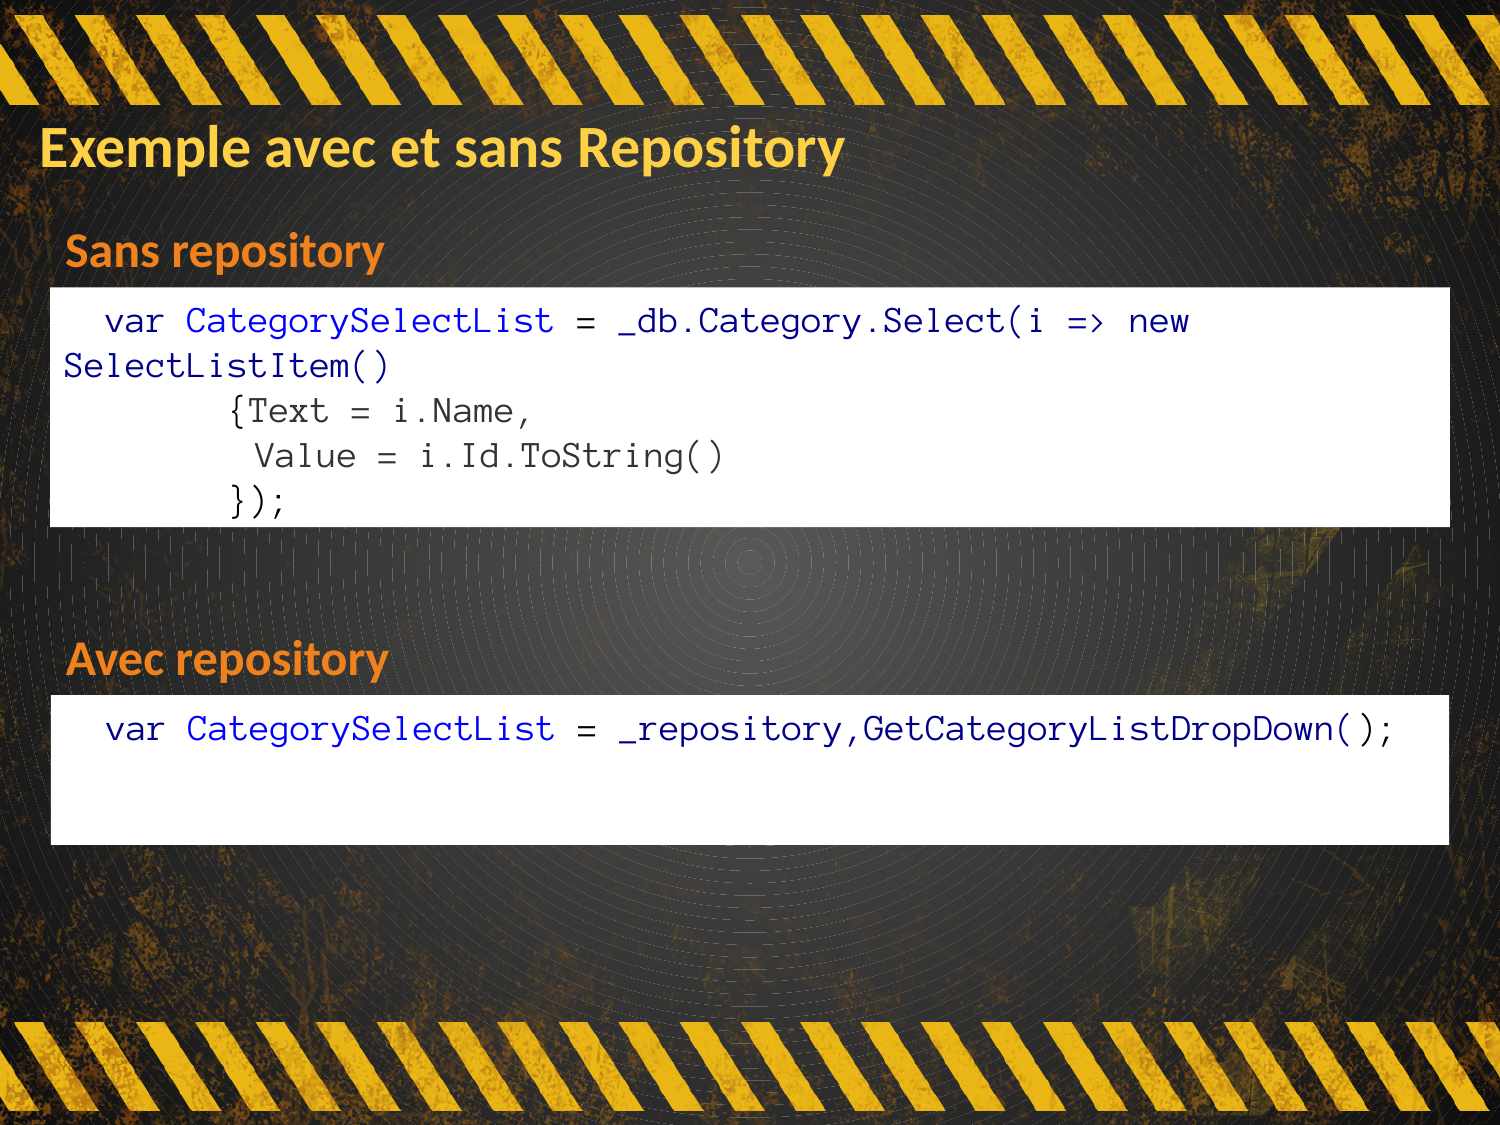

# Exemple avec et sans Repository
Sans repository
  var CategorySelectList = _db.Category.Select(i => new SelectListItem()
        {Text = i.Name,
	  Value = i.Id.ToString()
        });
Avec repository
  var CategorySelectList = _repository,GetCategoryListDropDown();